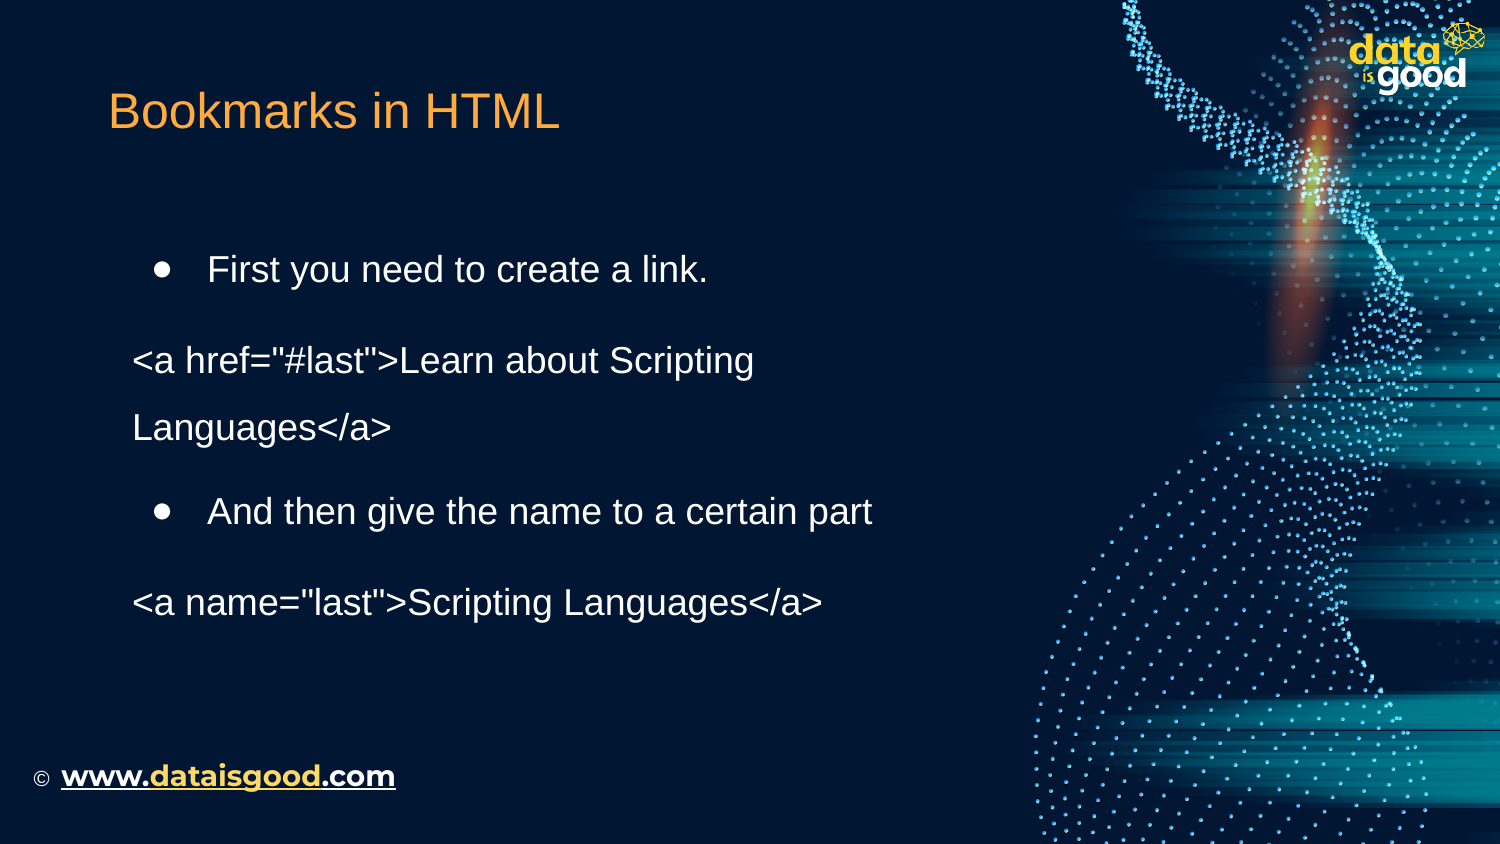

# Bookmarks in HTML
First you need to create a link.
<a href="#last">Learn about Scripting Languages</a>
And then give the name to a certain part
<a name="last">Scripting Languages</a>